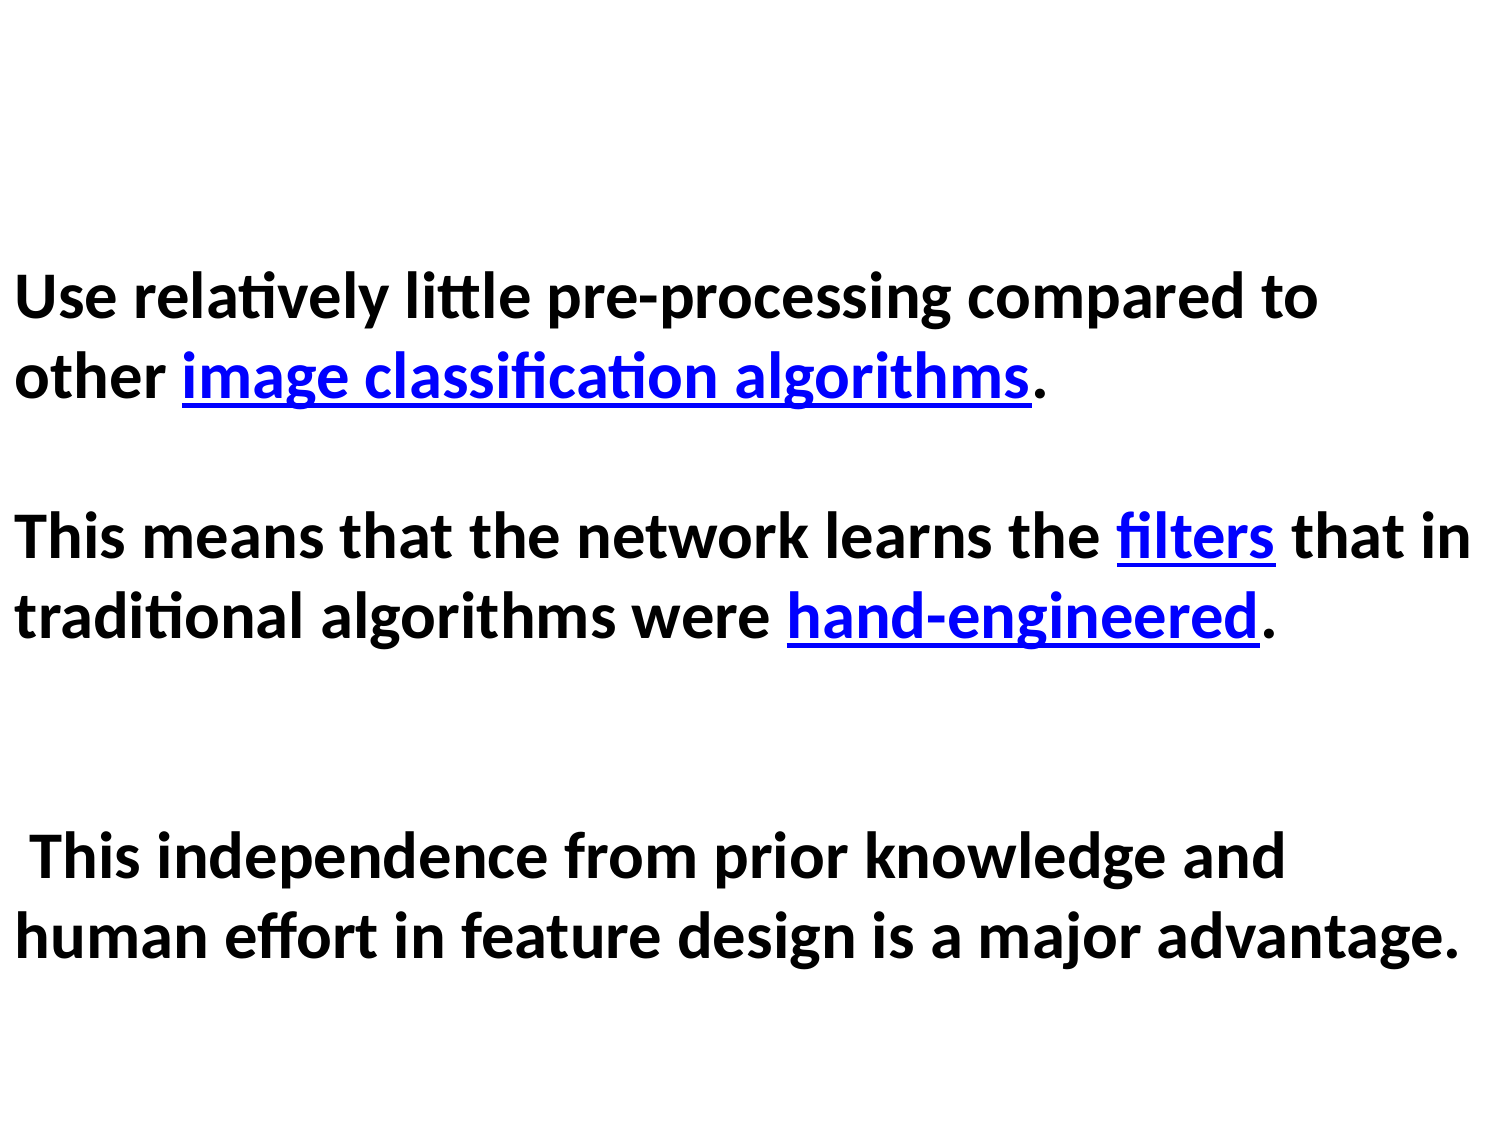

Use relatively little pre-processing compared to other image classification algorithms.

This means that the network learns the filters that in traditional algorithms were hand-engineered.

 This independence from prior knowledge and human effort in feature design is a major advantage.